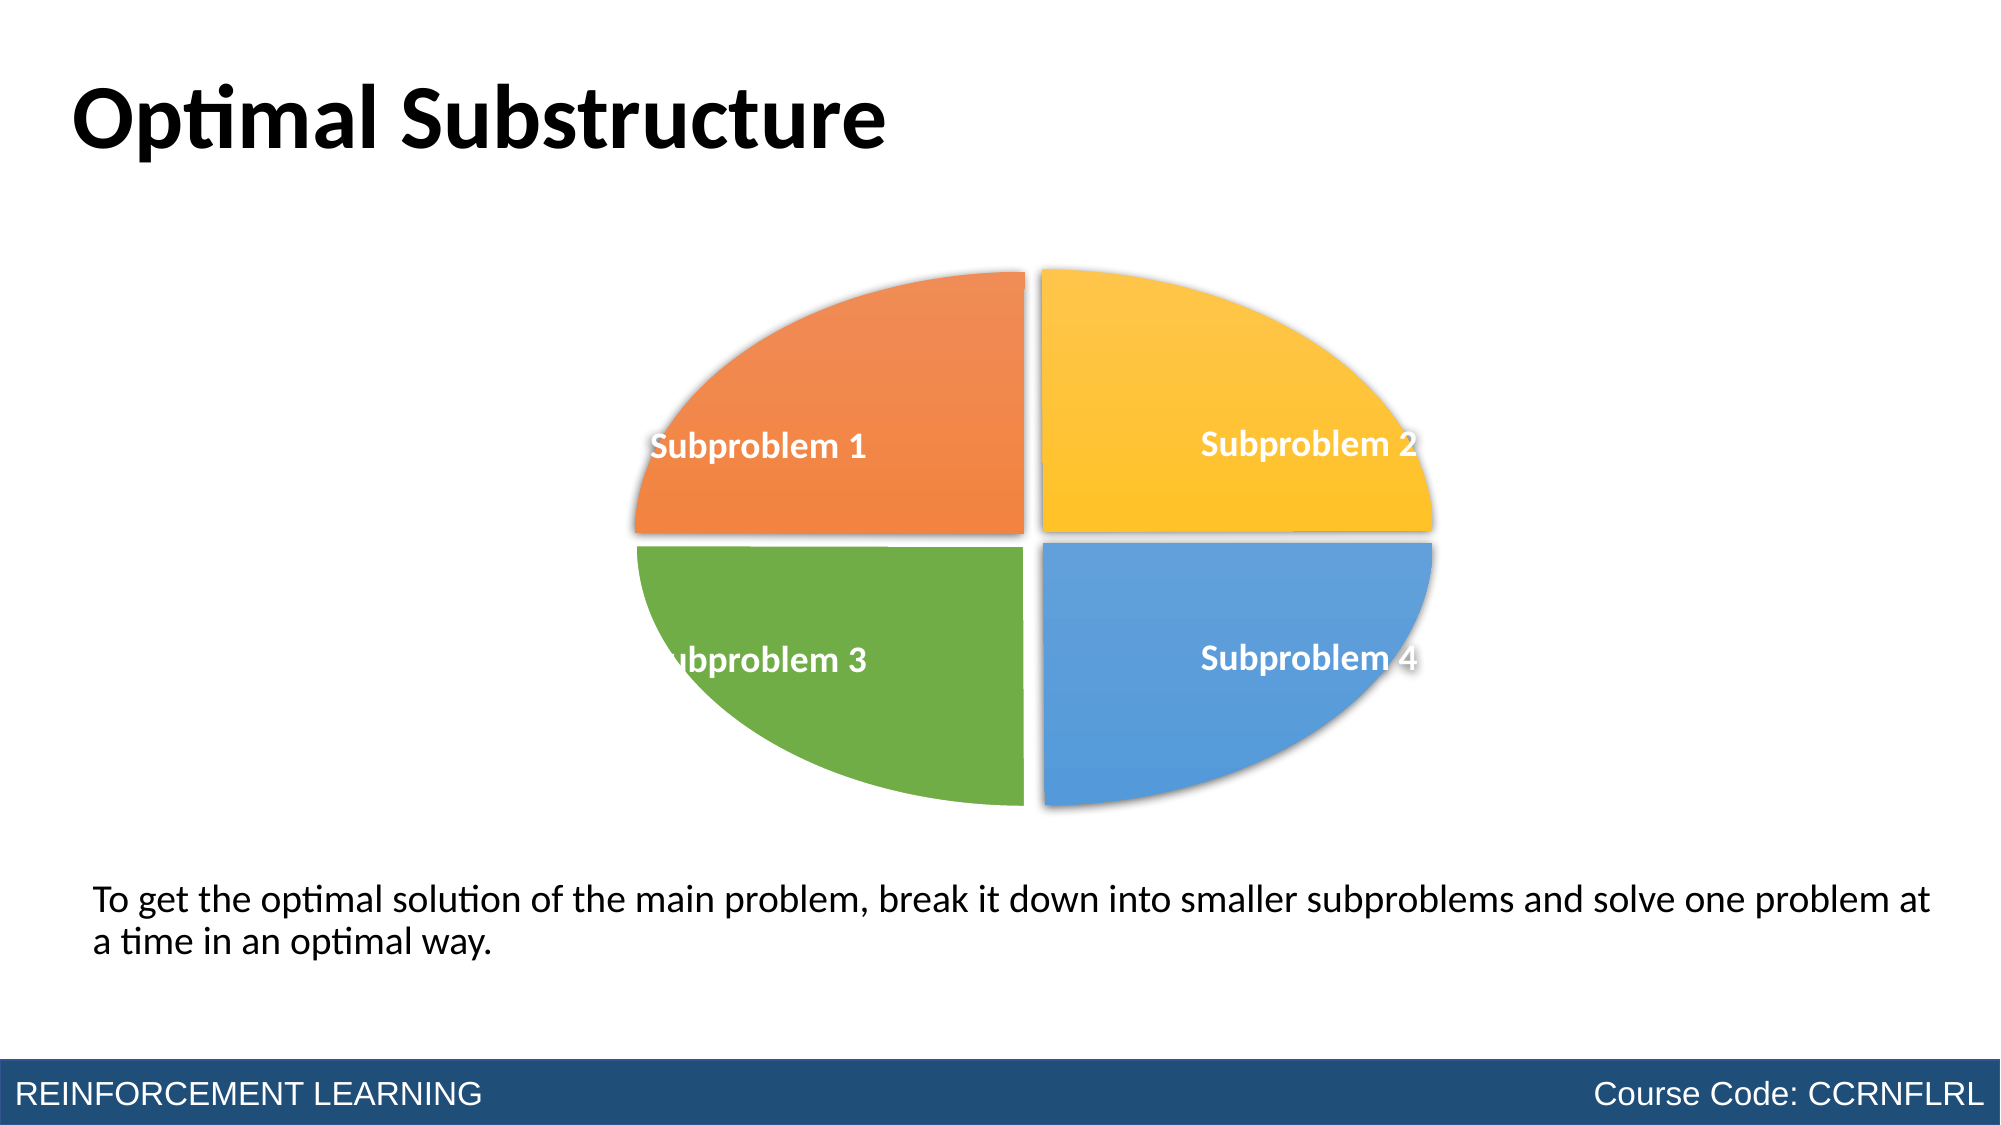

Course Code: CCINCOM/L
INTRODUCTION TO COMPUTING
# Optimal Substructure
Subproblem 2

Subproblem 1

Subproblem 4

Subproblem 3
To get the optimal solution of the main problem, break it down into smaller subproblems and solve one problem at a time in an optimal way.

Joseph Marvin R. Imperial
REINFORCEMENT LEARNING
NU College of Computing and Information Technologies
Course Code: CCRNFLRL